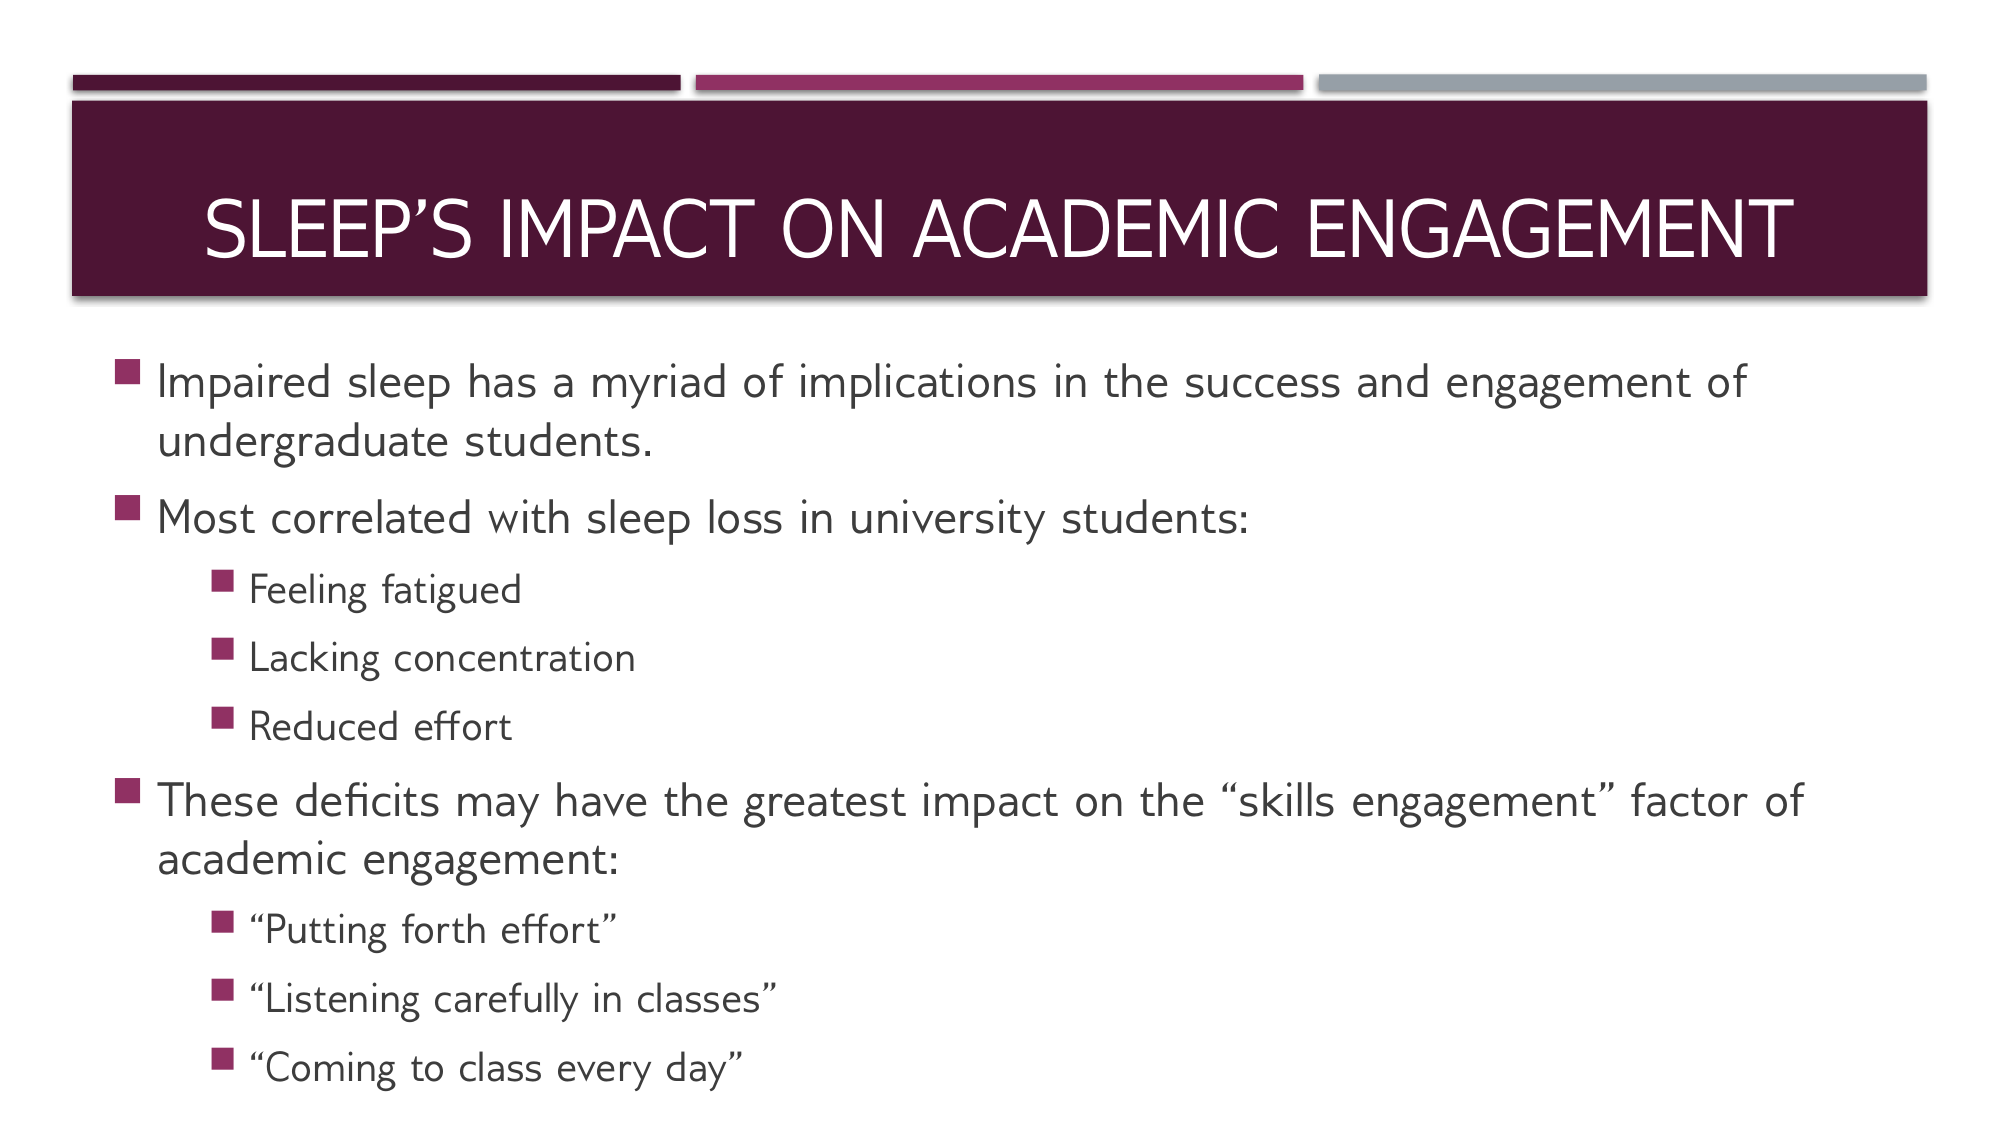

# SleeP’s impact on Academic Engagement
Impaired sleep has a myriad of implications in the success and engagement of undergraduate students.
Most correlated with sleep loss in university students:
Feeling fatigued
Lacking concentration
Reduced effort
These deficits may have the greatest impact on the “skills engagement” factor of academic engagement:
“Putting forth effort”
“Listening carefully in classes”
“Coming to class every day”